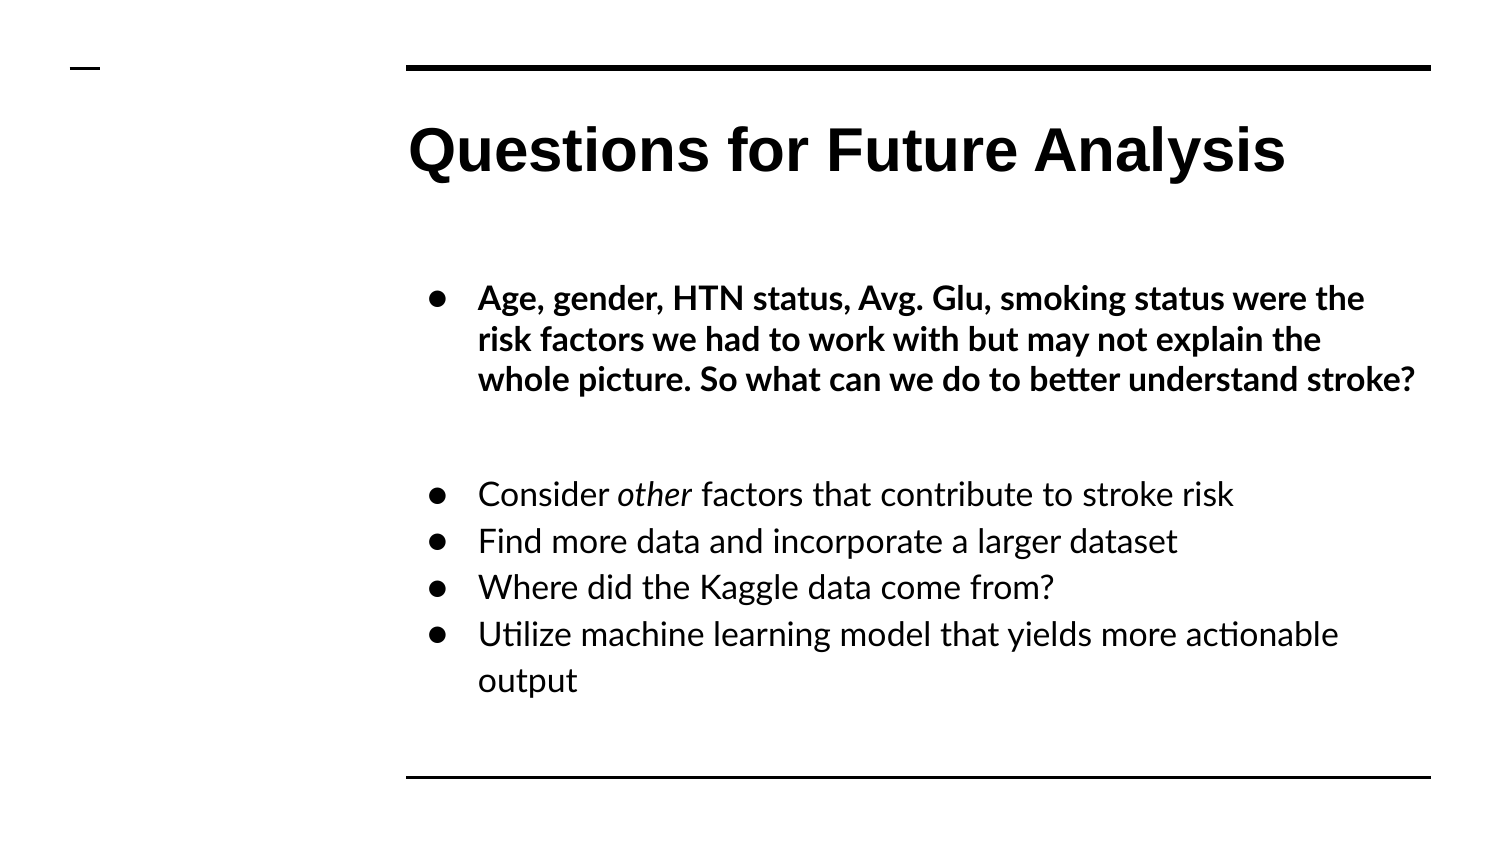

# Questions for Future Analysis
Age, gender, HTN status, Avg. Glu, smoking status were the risk factors we had to work with but may not explain the whole picture. So what can we do to better understand stroke?

Consider other factors that contribute to stroke risk
Find more data and incorporate a larger dataset
Where did the Kaggle data come from?
Utilize machine learning model that yields more actionable output